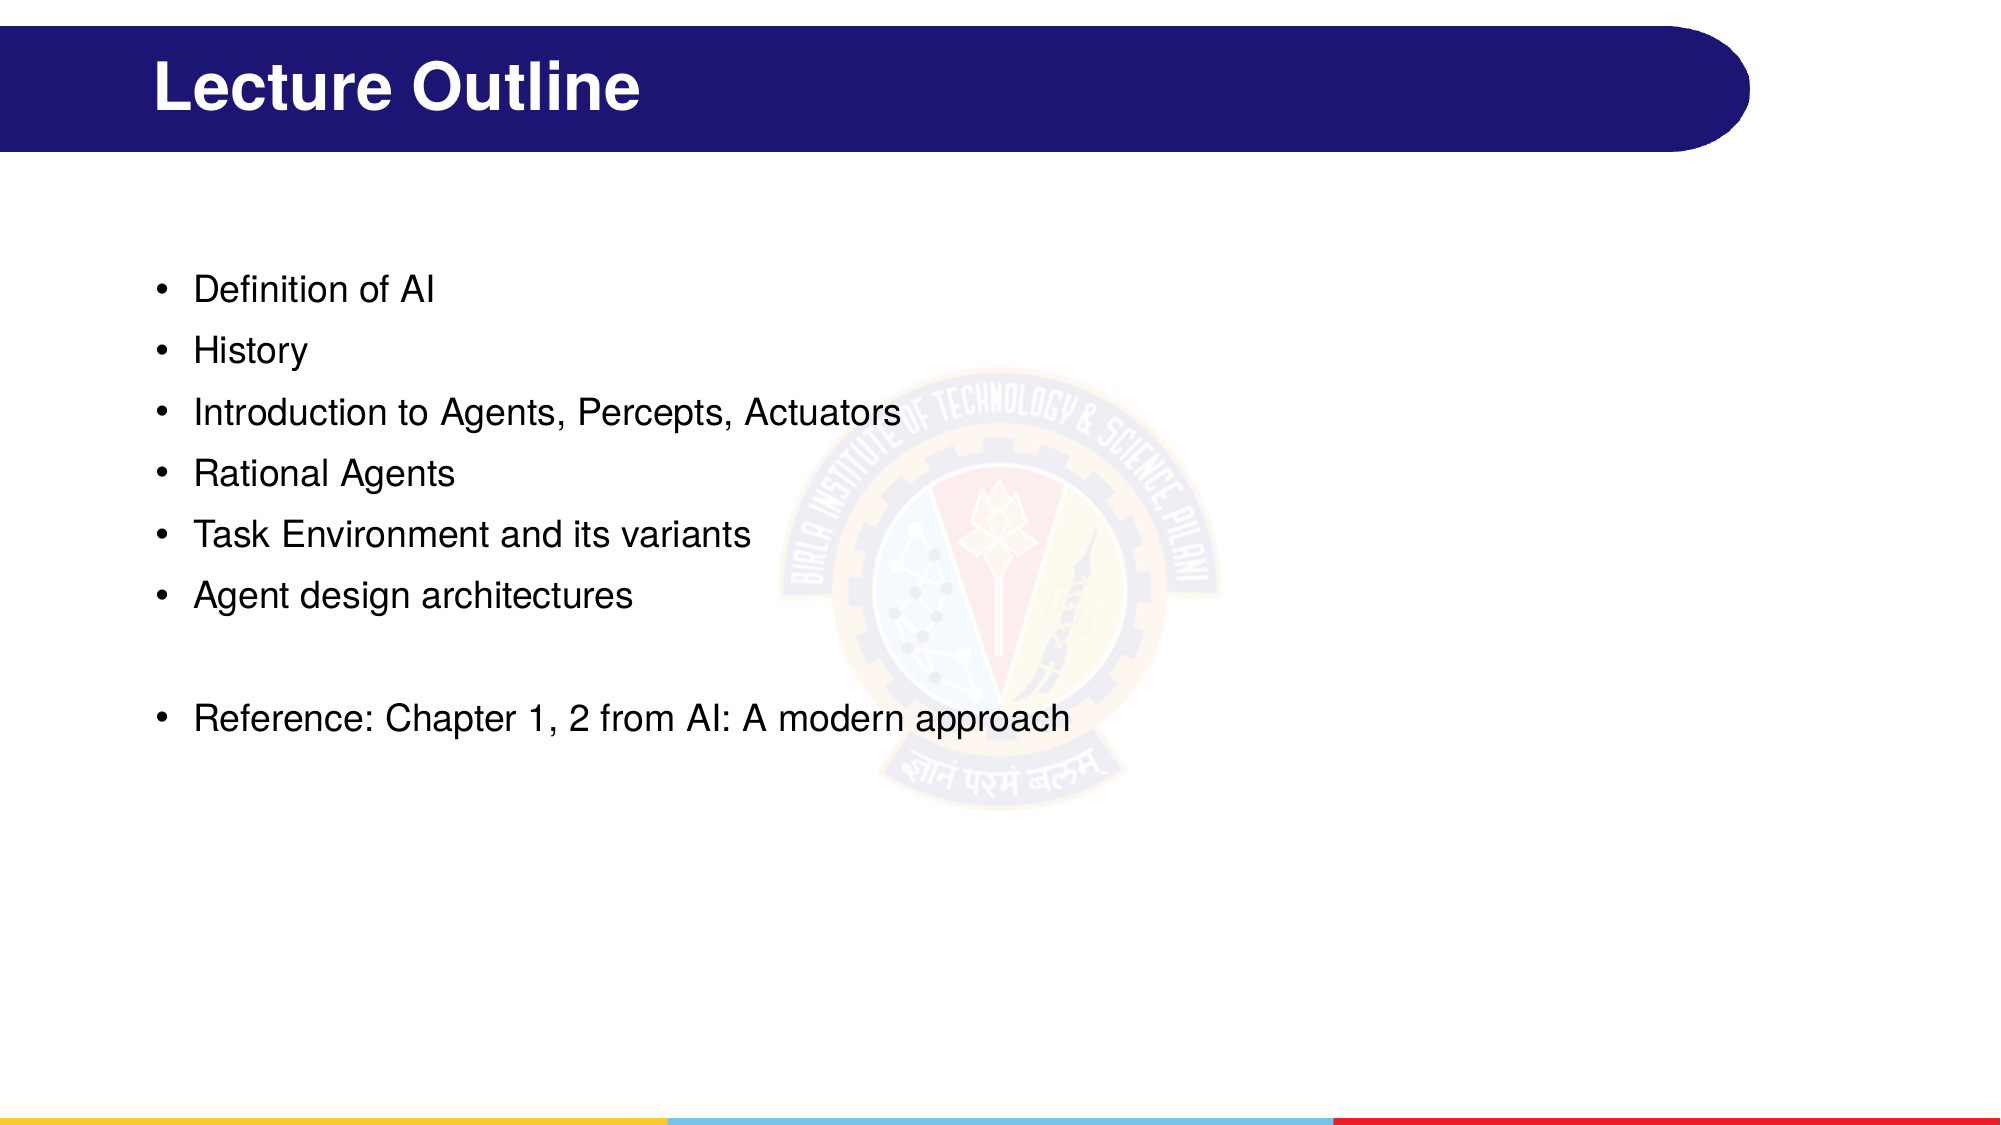

# Lecture Outline

Definition of AI
History
Introduction to Agents, Percepts, Actuators
Rational Agents
Task Environment and its variants
Agent design architectures

Reference: Chapter 1, 2 from AI: A modern approach